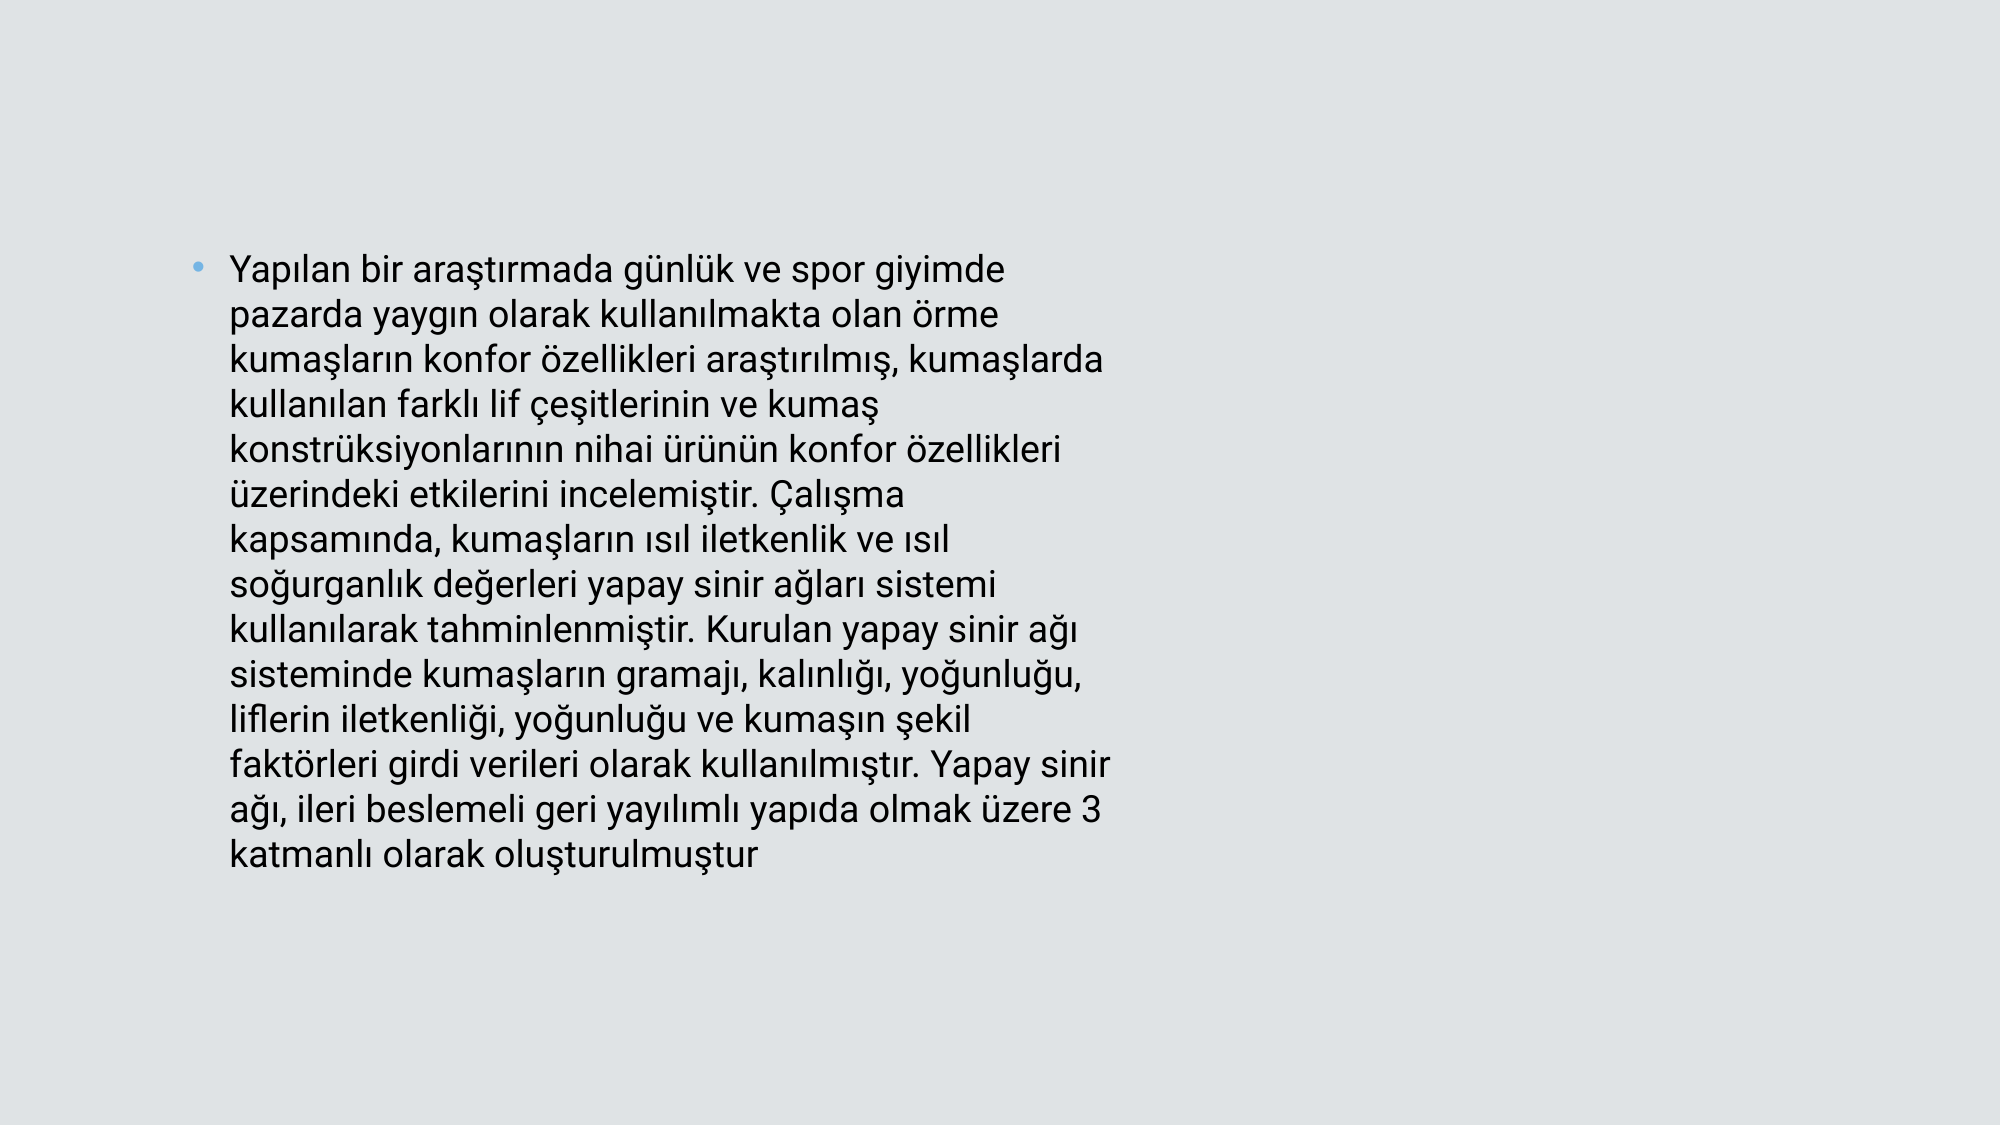

Yapılan bir araştırmada günlük ve spor giyimde pazarda yaygın olarak kullanılmakta olan örme kumaşların konfor özellikleri araştırılmış, kumaşlarda kullanılan farklı lif çeşitlerinin ve kumaş konstrüksiyonlarının nihai ürünün konfor özellikleri üzerindeki etkilerini incelemiştir. Çalışma kapsamında, kumaşların ısıl iletkenlik ve ısıl soğurganlık değerleri yapay sinir ağları sistemi kullanılarak tahminlenmiştir. Kurulan yapay sinir ağı sisteminde kumaşların gramajı, kalınlığı, yoğunluğu, liflerin iletkenliği, yoğunluğu ve kumaşın şekil faktörleri girdi verileri olarak kullanılmıştır. Yapay sinir ağı, ileri beslemeli geri yayılımlı yapıda olmak üzere 3 katmanlı olarak oluşturulmuştur